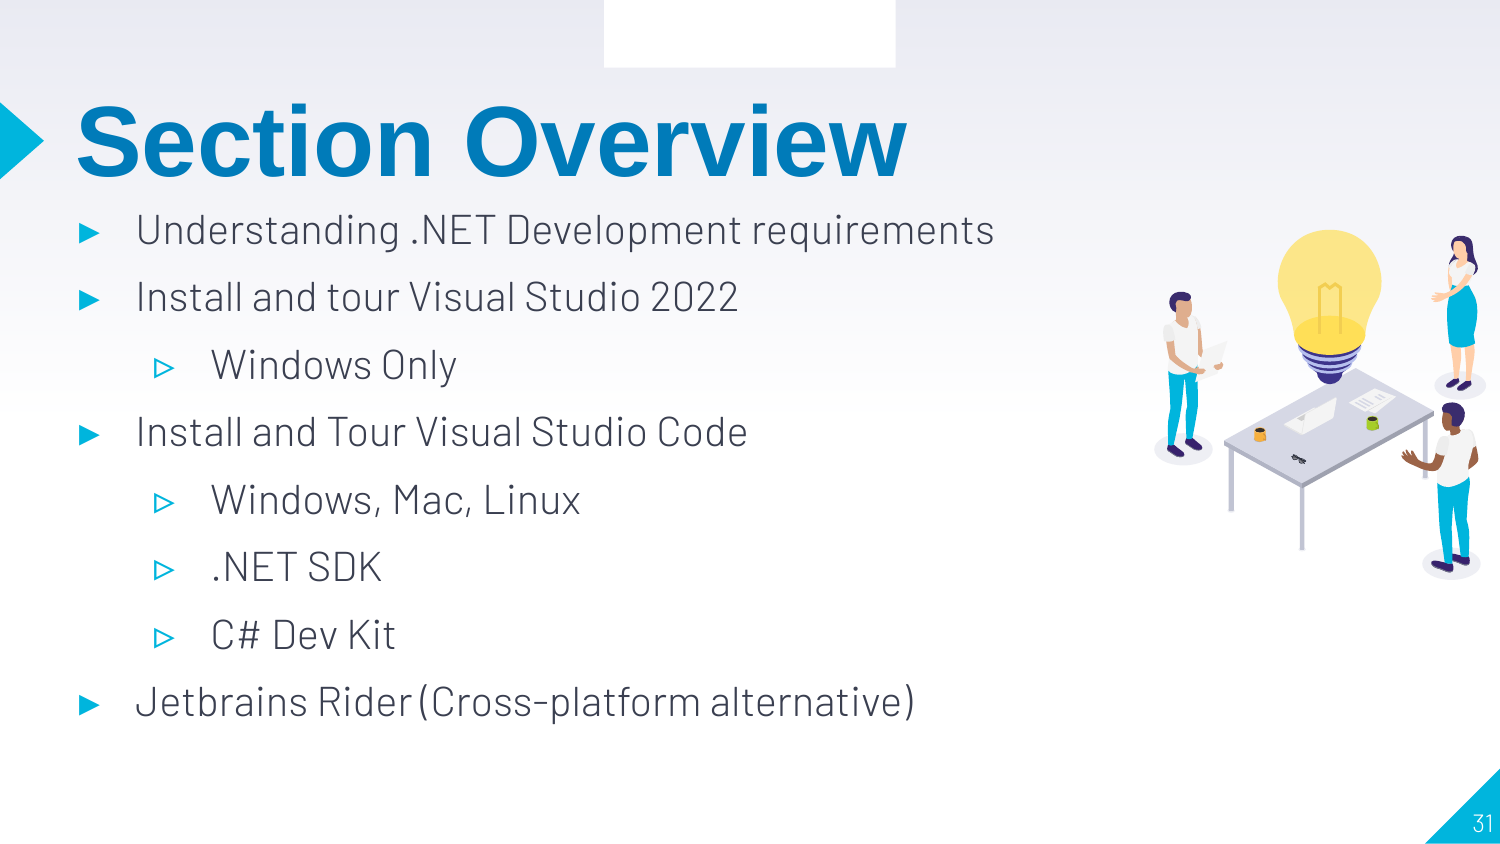

Section Overview

# Section Overview
Understanding .NET Development requirements
Install and tour Visual Studio 2022
Windows Only
Install and Tour Visual Studio Code
Windows, Mac, Linux
.NET SDK
C# Dev Kit
Jetbrains Rider (Cross-platform alternative)

31